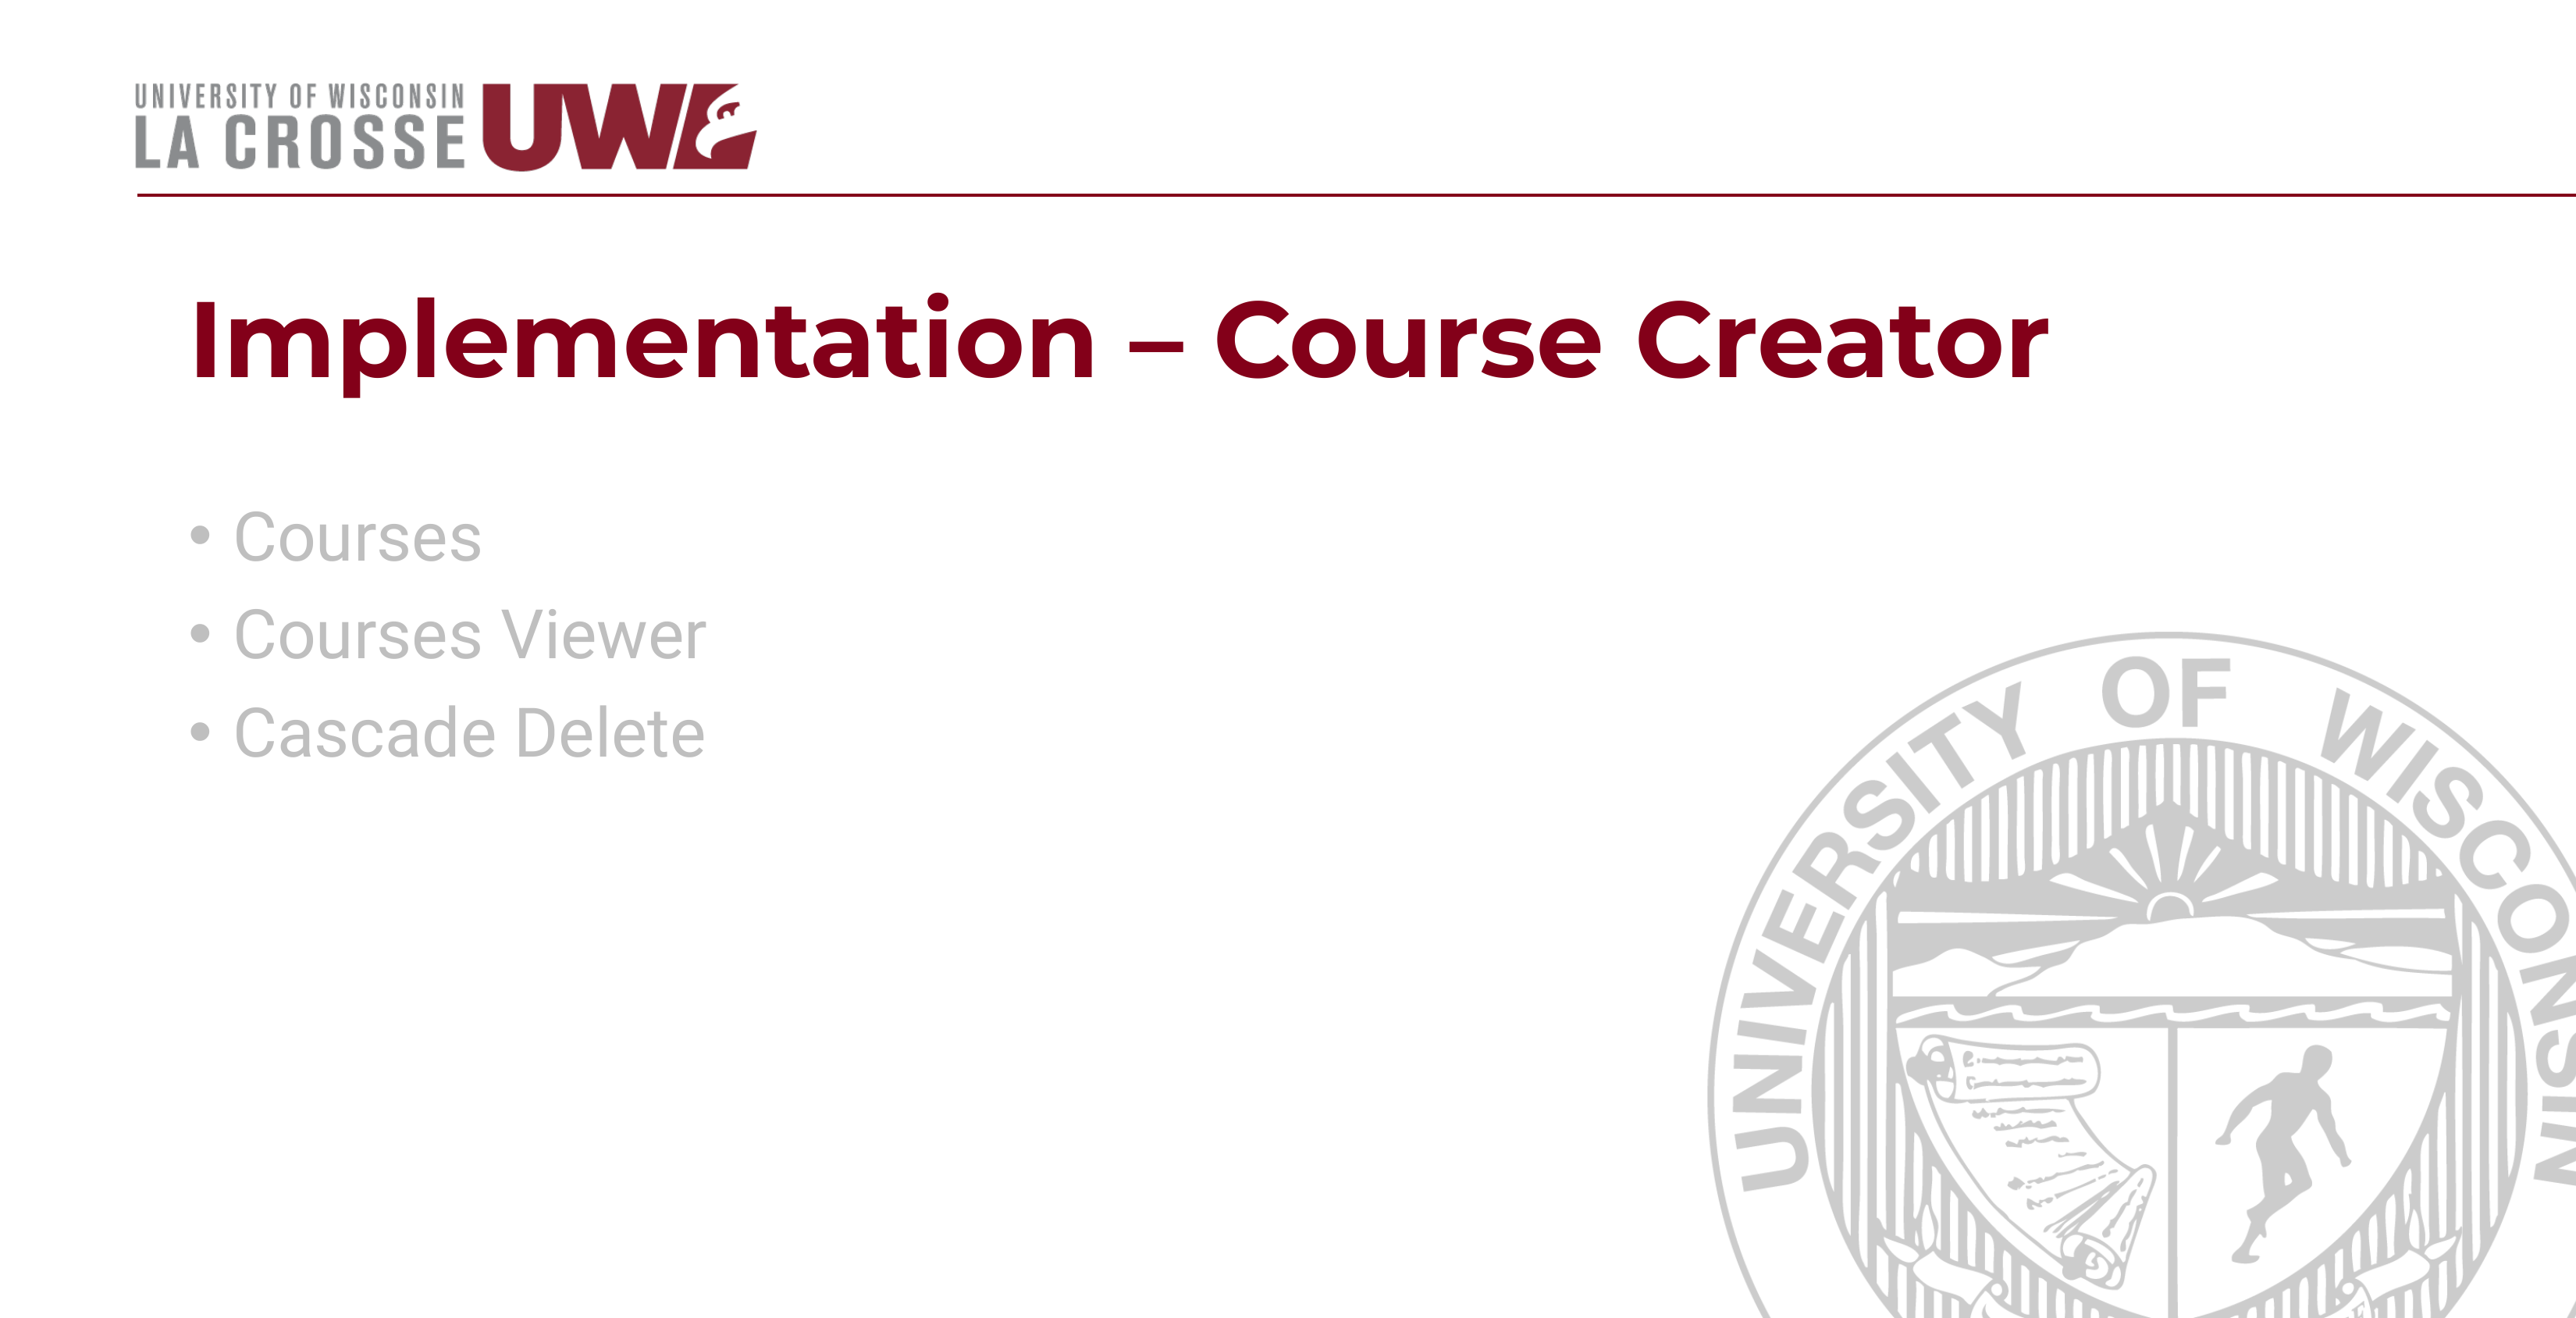

# Implementation – Course Creator
Courses
Courses Viewer
Cascade Delete